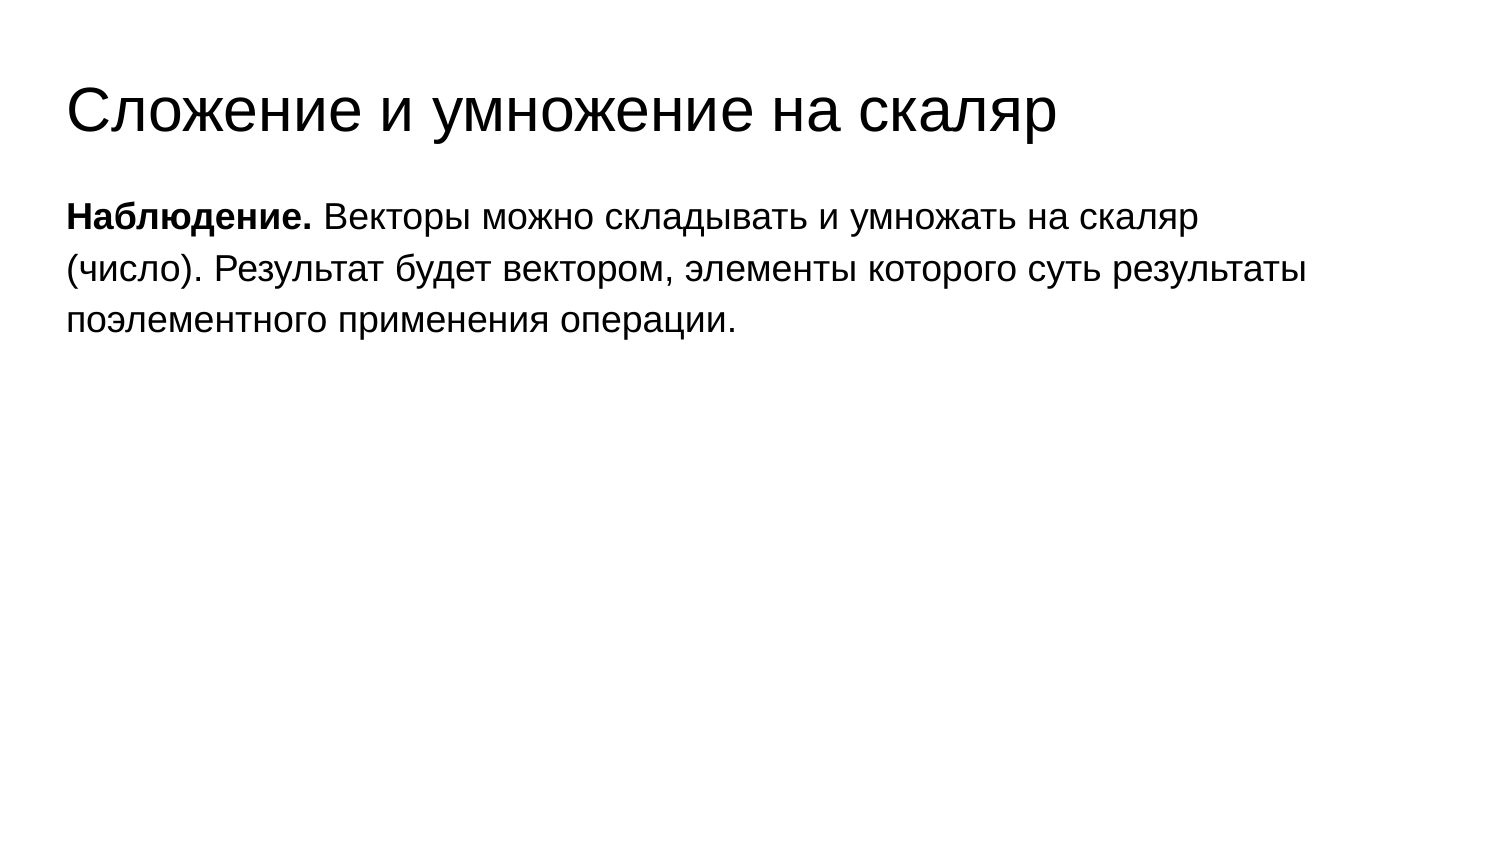

# Сложение и умножение на скаляр
Наблюдение. Векторы можно складывать и умножать на скаляр
(число). Результат будет вектором, элементы которого суть результаты поэлементного применения операции.